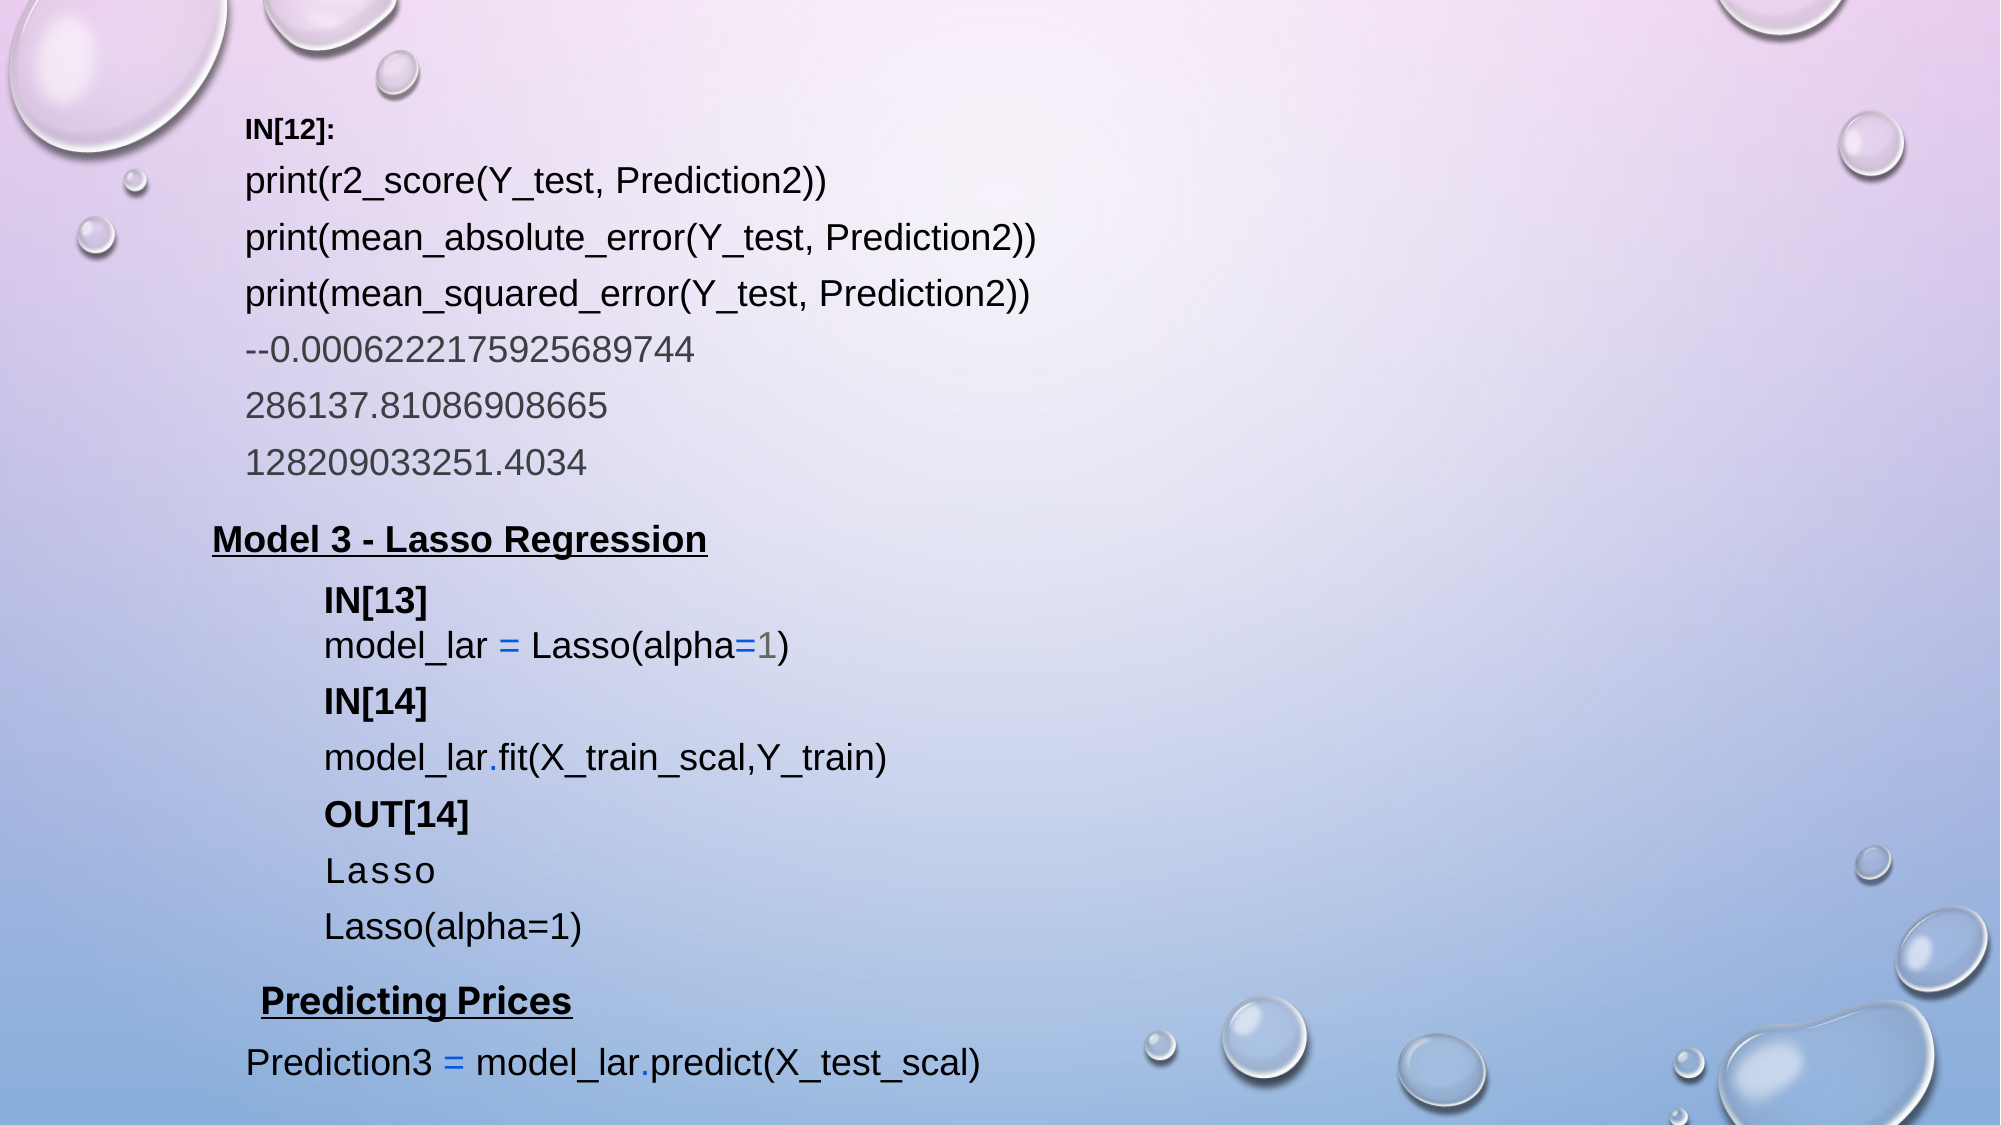

IN[12]:
print(r2_score(Y_test, Prediction2))
print(mean_absolute_error(Y_test, Prediction2))
print(mean_squared_error(Y_test, Prediction2))
--0.0006222175925689744
286137.81086908665
128209033251.4034
Model 3 - Lasso Regression
IN[13]
model_lar = Lasso(alpha=1)
IN[14]
model_lar.fit(X_train_scal,Y_train)
OUT[14]
Lasso
Lasso(alpha=1)
Predicting Prices
Prediction3 = model_lar.predict(X_test_scal)